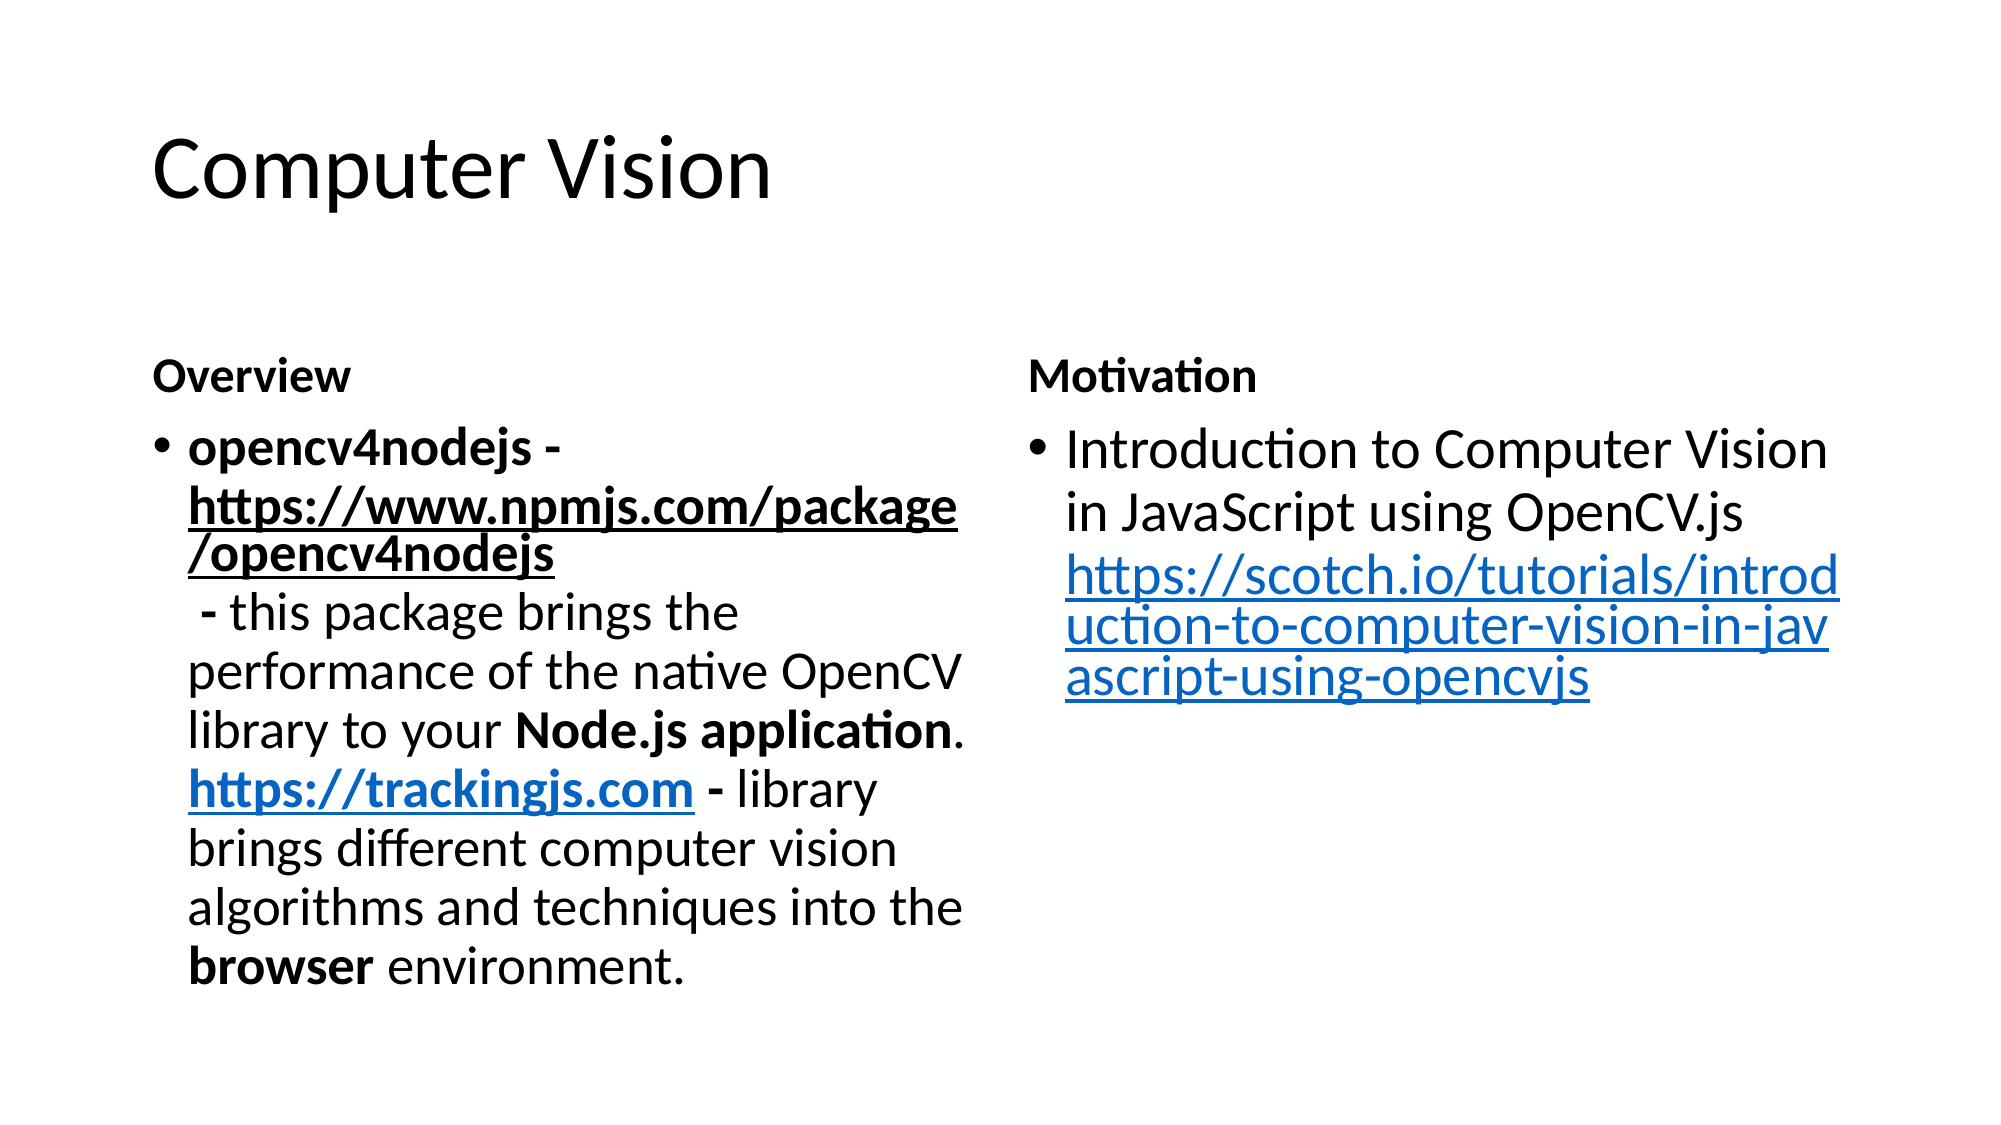

# Computer Vision
Overview
Motivation
opencv4nodejs - https://www.npmjs.com/package/opencv4nodejs - this package brings the performance of the native OpenCV library to your Node.js application. https://trackingjs.com - library brings different computer vision algorithms and techniques into the browser environment.

Introduction to Computer Vision in JavaScript using OpenCV.js https://scotch.io/tutorials/introduction-to-computer-vision-in-javascript-using-opencvjs